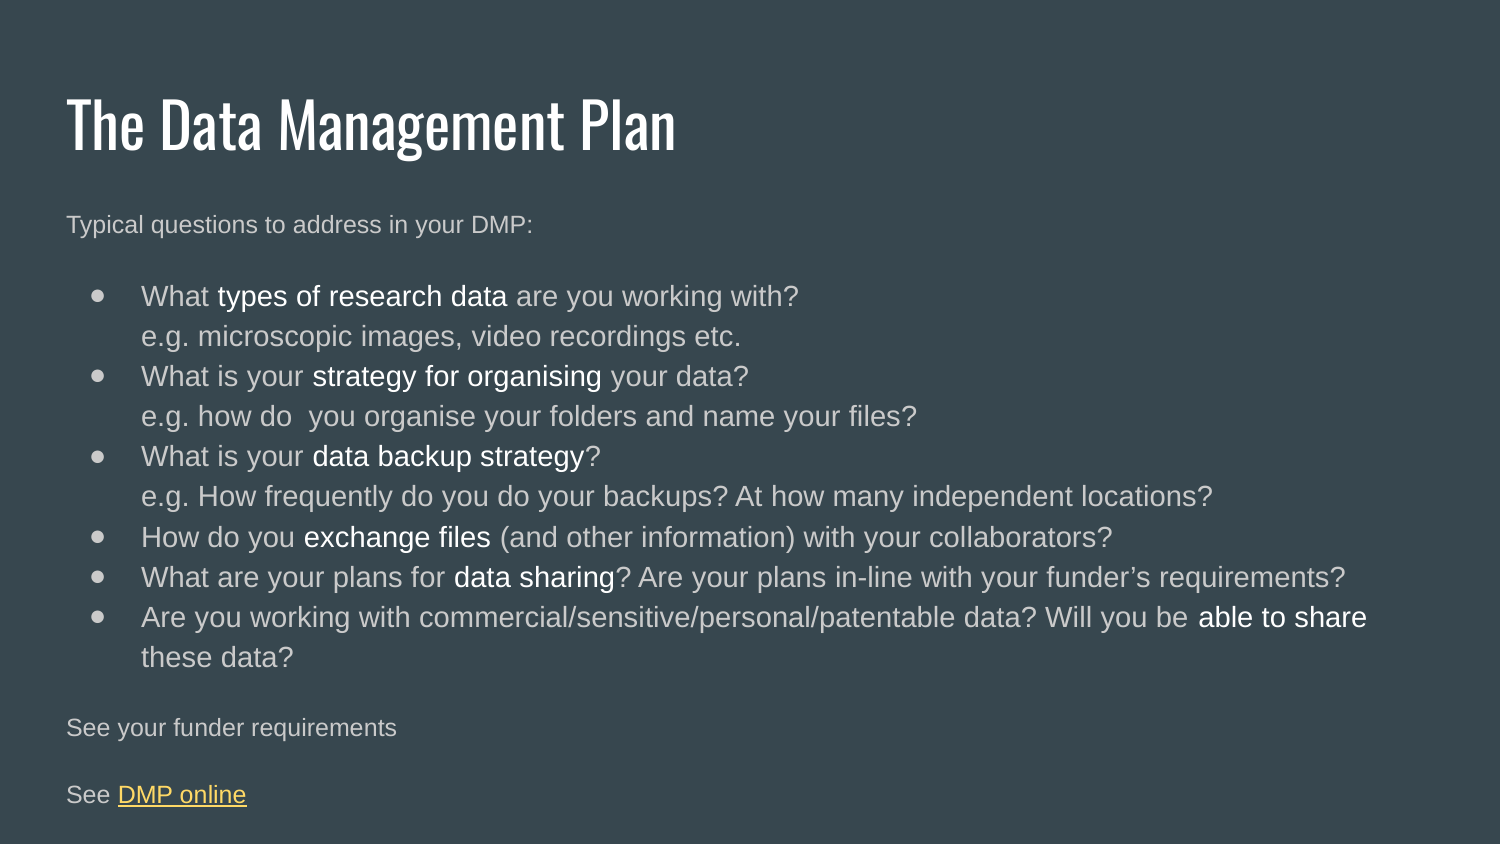

# The Data Management Plan
Typical questions to address in your DMP:
What types of research data are you working with?
e.g. microscopic images, video recordings etc.
What is your strategy for organising your data?
e.g. how do  you organise your folders and name your files?
What is your data backup strategy?
e.g. How frequently do you do your backups? At how many independent locations?
How do you exchange files (and other information) with your collaborators?
What are your plans for data sharing? Are your plans in-line with your funder’s requirements?
Are you working with commercial/sensitive/personal/patentable data? Will you be able to share these data?
See your funder requirements
See DMP online